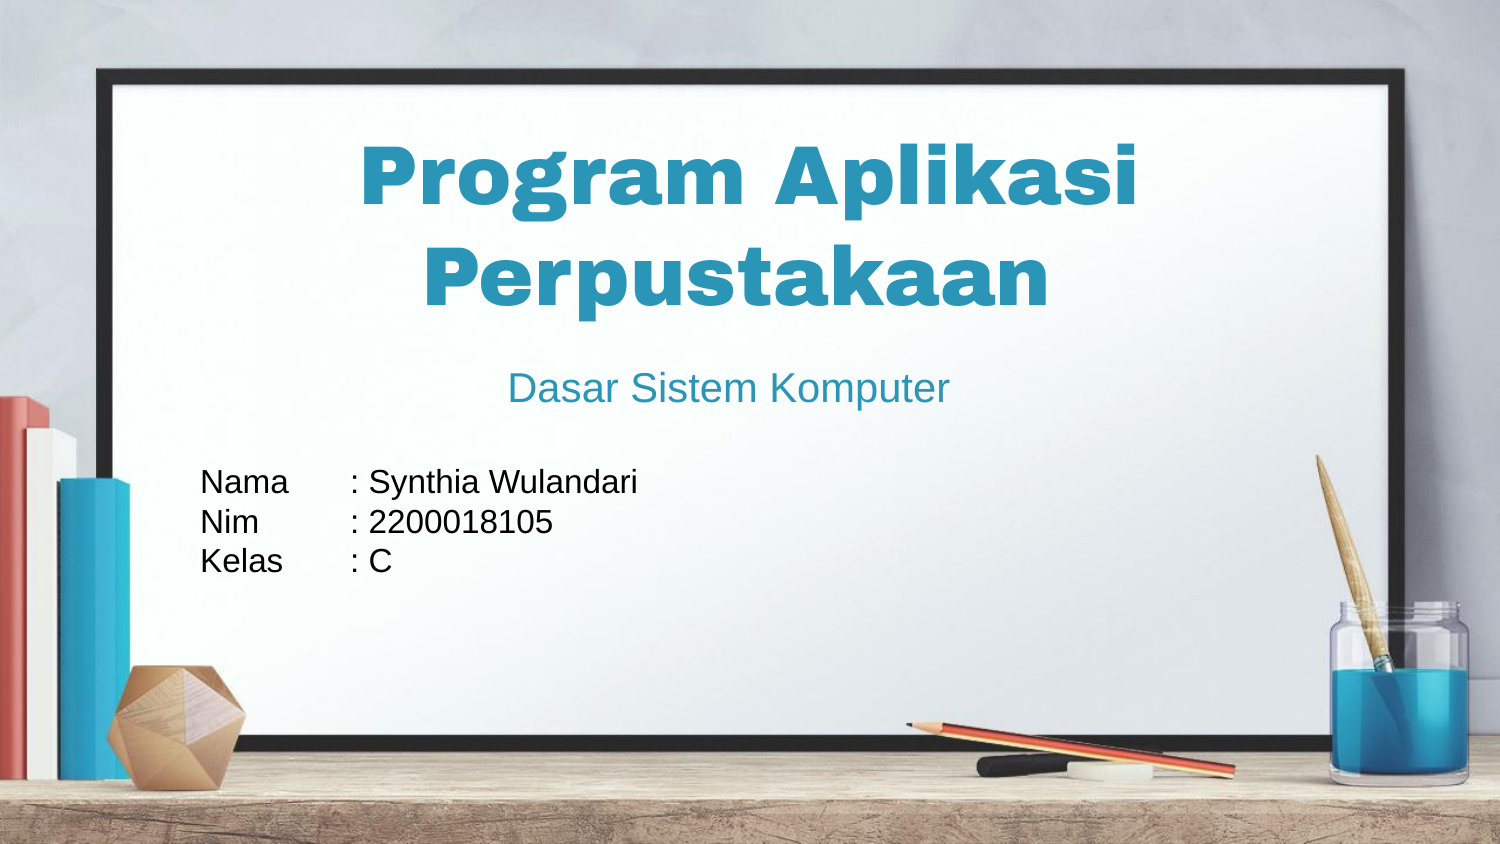

# Program Aplikasi Perpustakaan
Dasar Sistem Komputer
Nama 	: Synthia Wulandari
Nim    	: 2200018105
Kelas	: C